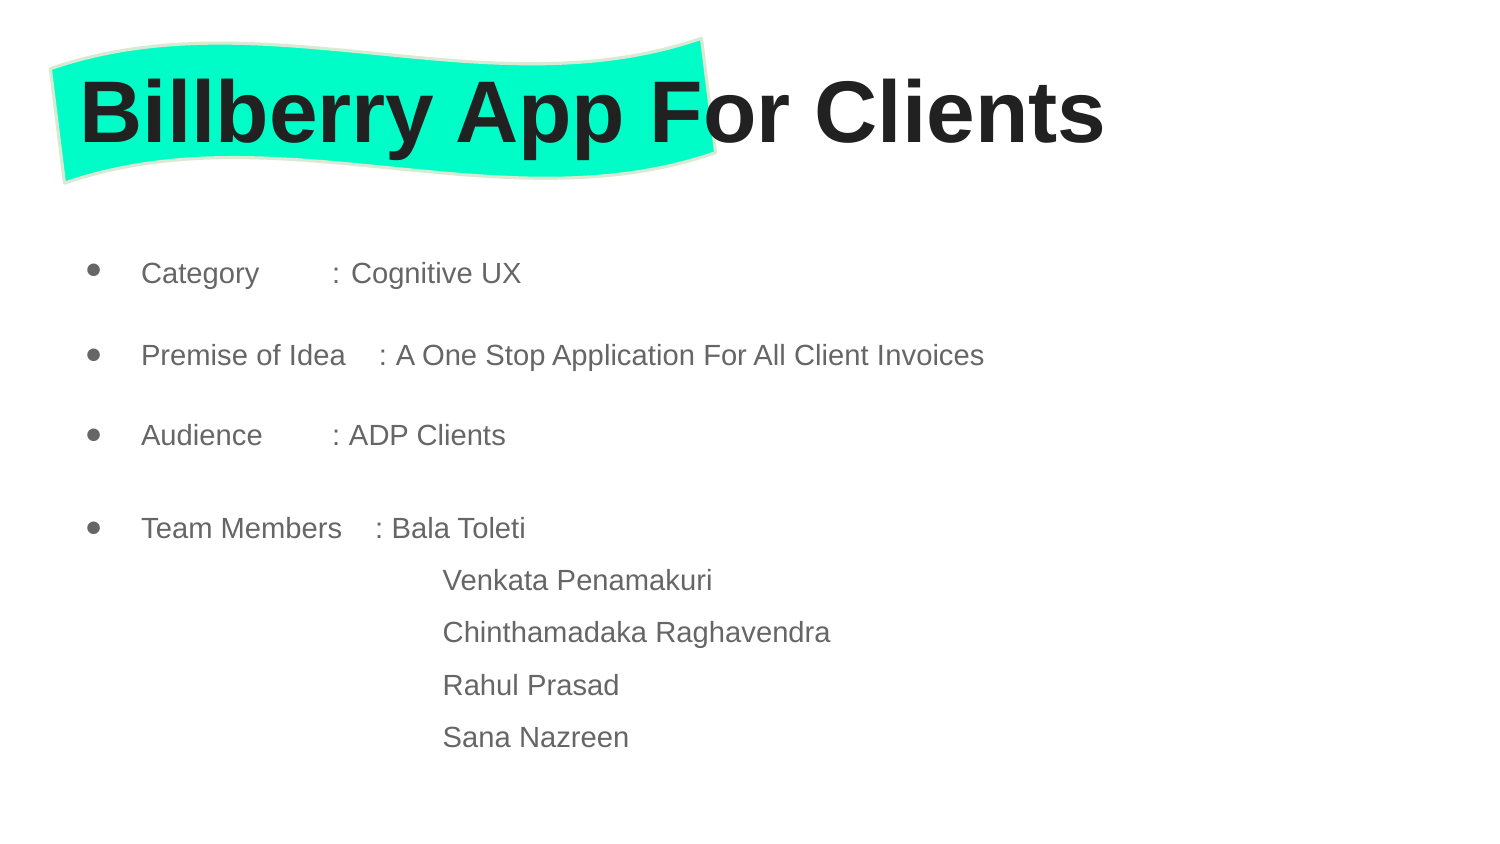

# Billberry App For Clients
Category	     : Cognitive UX

Premise of Idea    : A One Stop Application For All Client Invoices

Audience	     : ADP Clients

Team Members    : Bala Toleti
		       Venkata Penamakuri
		       Chinthamadaka Raghavendra
	   	       Rahul Prasad
		       Sana Nazreen